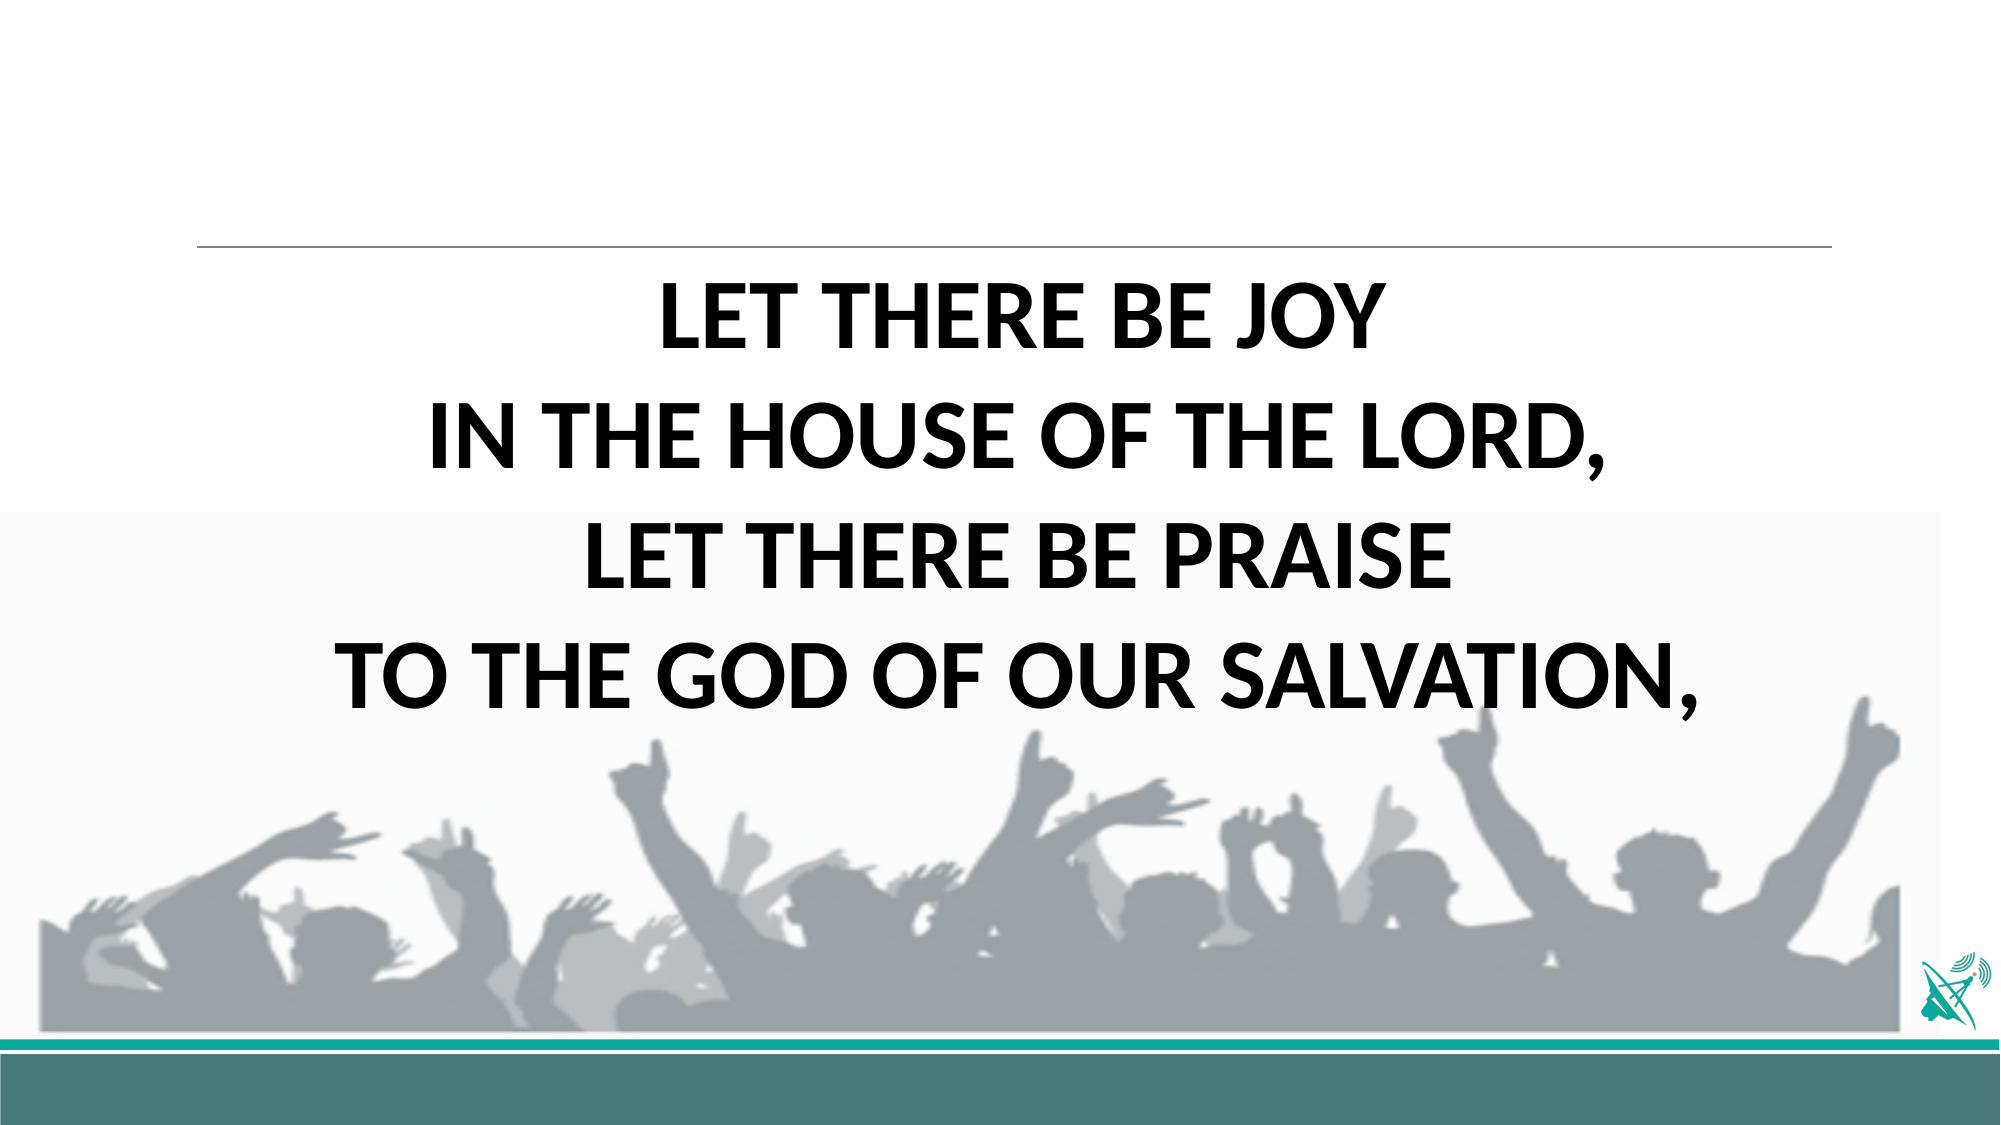

LET THERE BE JOY
IN THE HOUSE OF THE LORD,
LET THERE BE PRAISE
TO THE GOD OF OUR SALVATION,